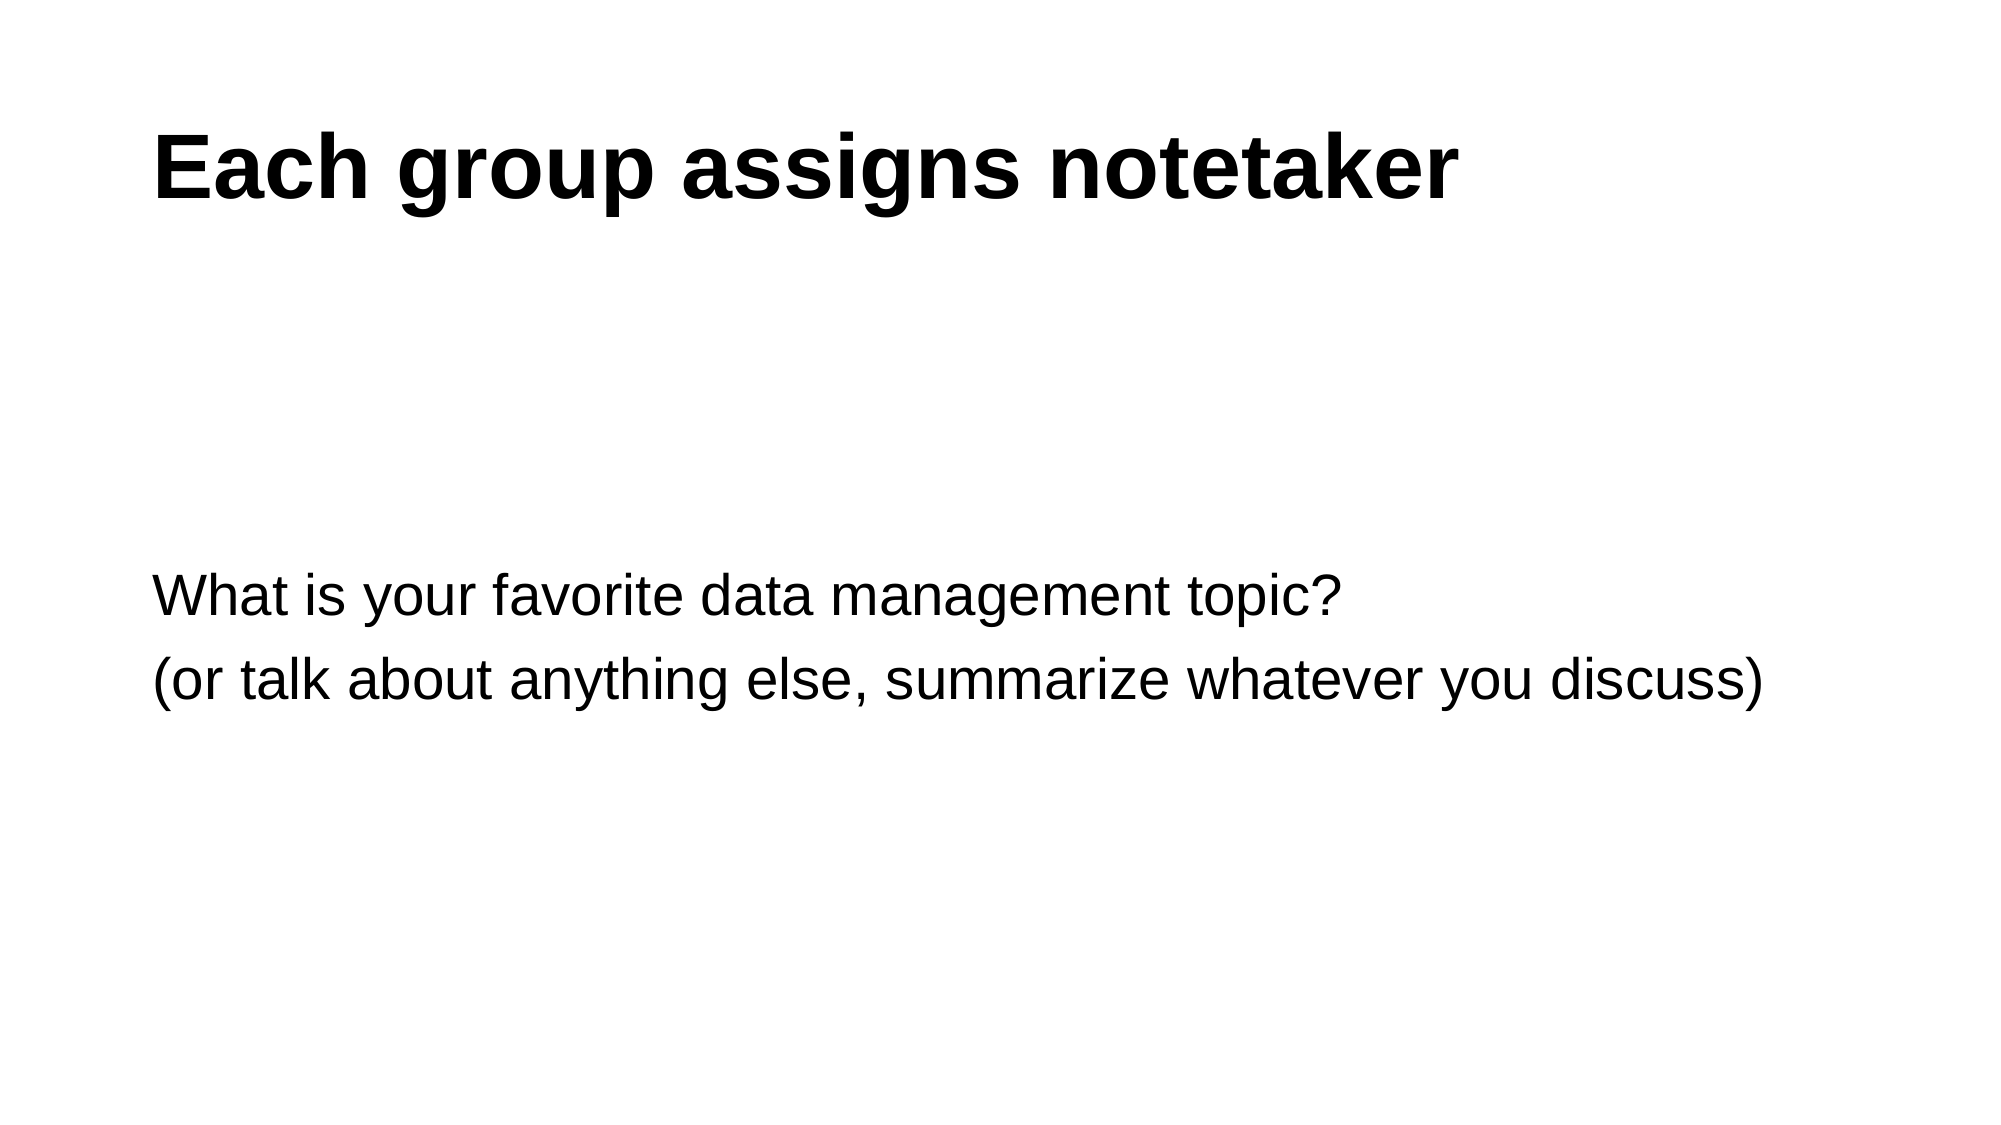

# Each group assigns notetaker

What is your favorite data management topic?
(or talk about anything else, summarize whatever you discuss)